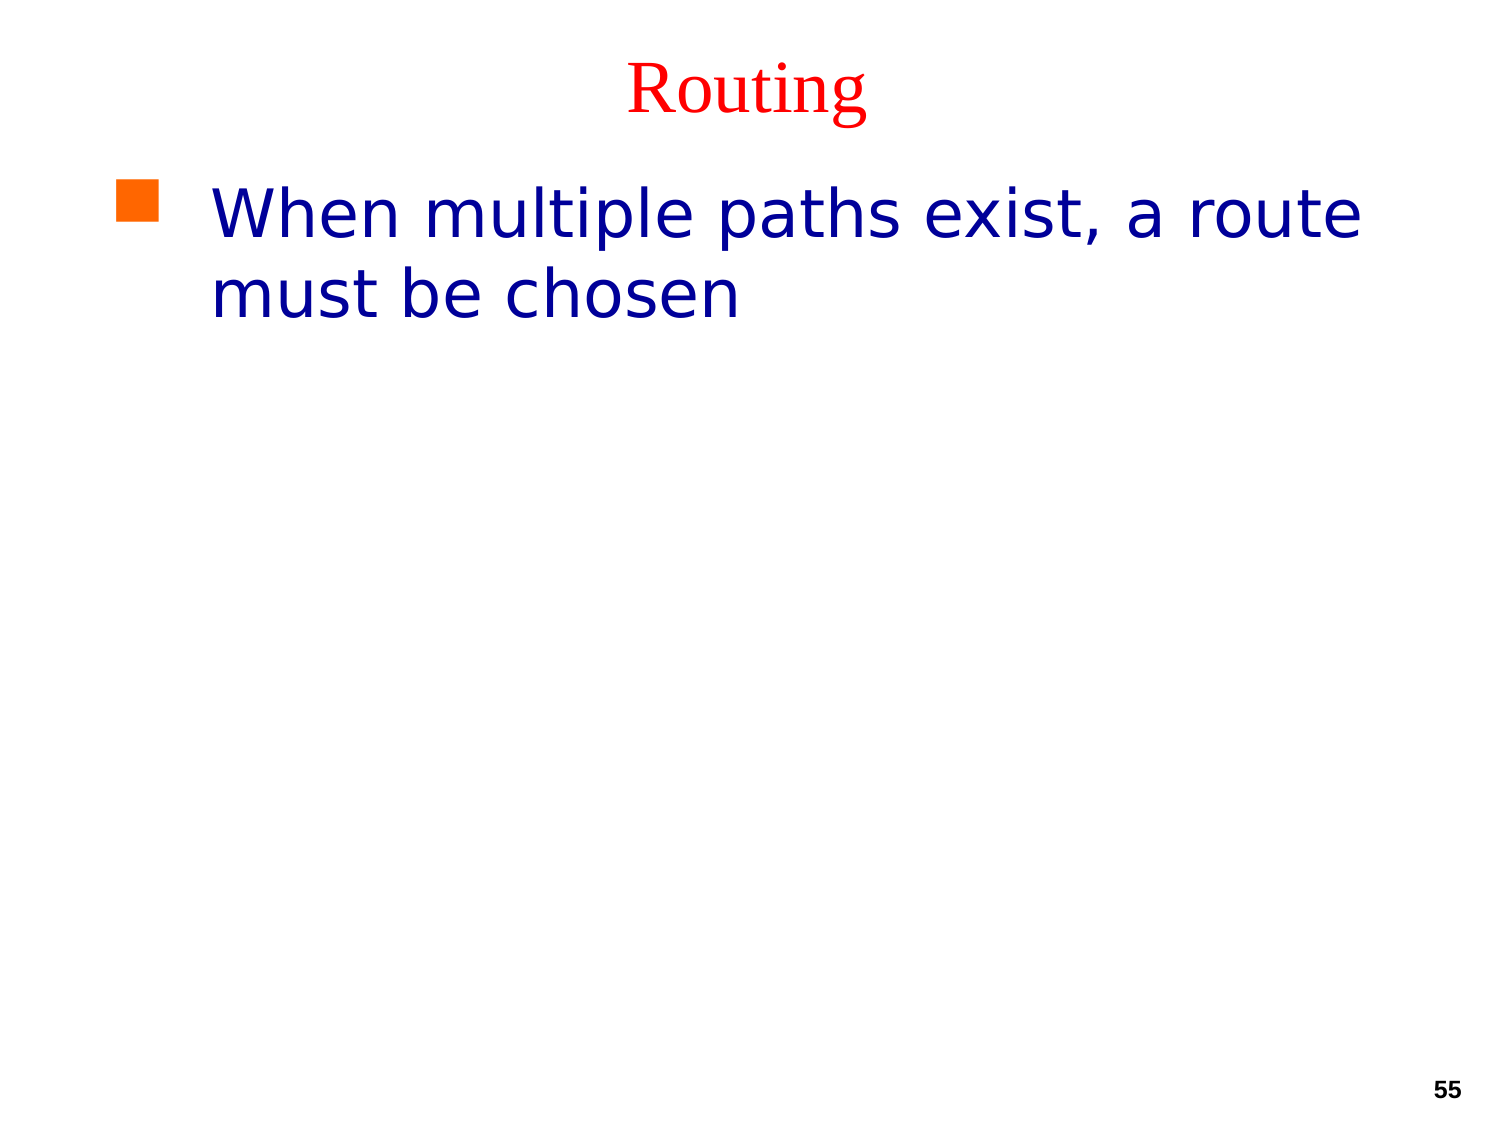

# Routing
When multiple paths exist, a route must be chosen